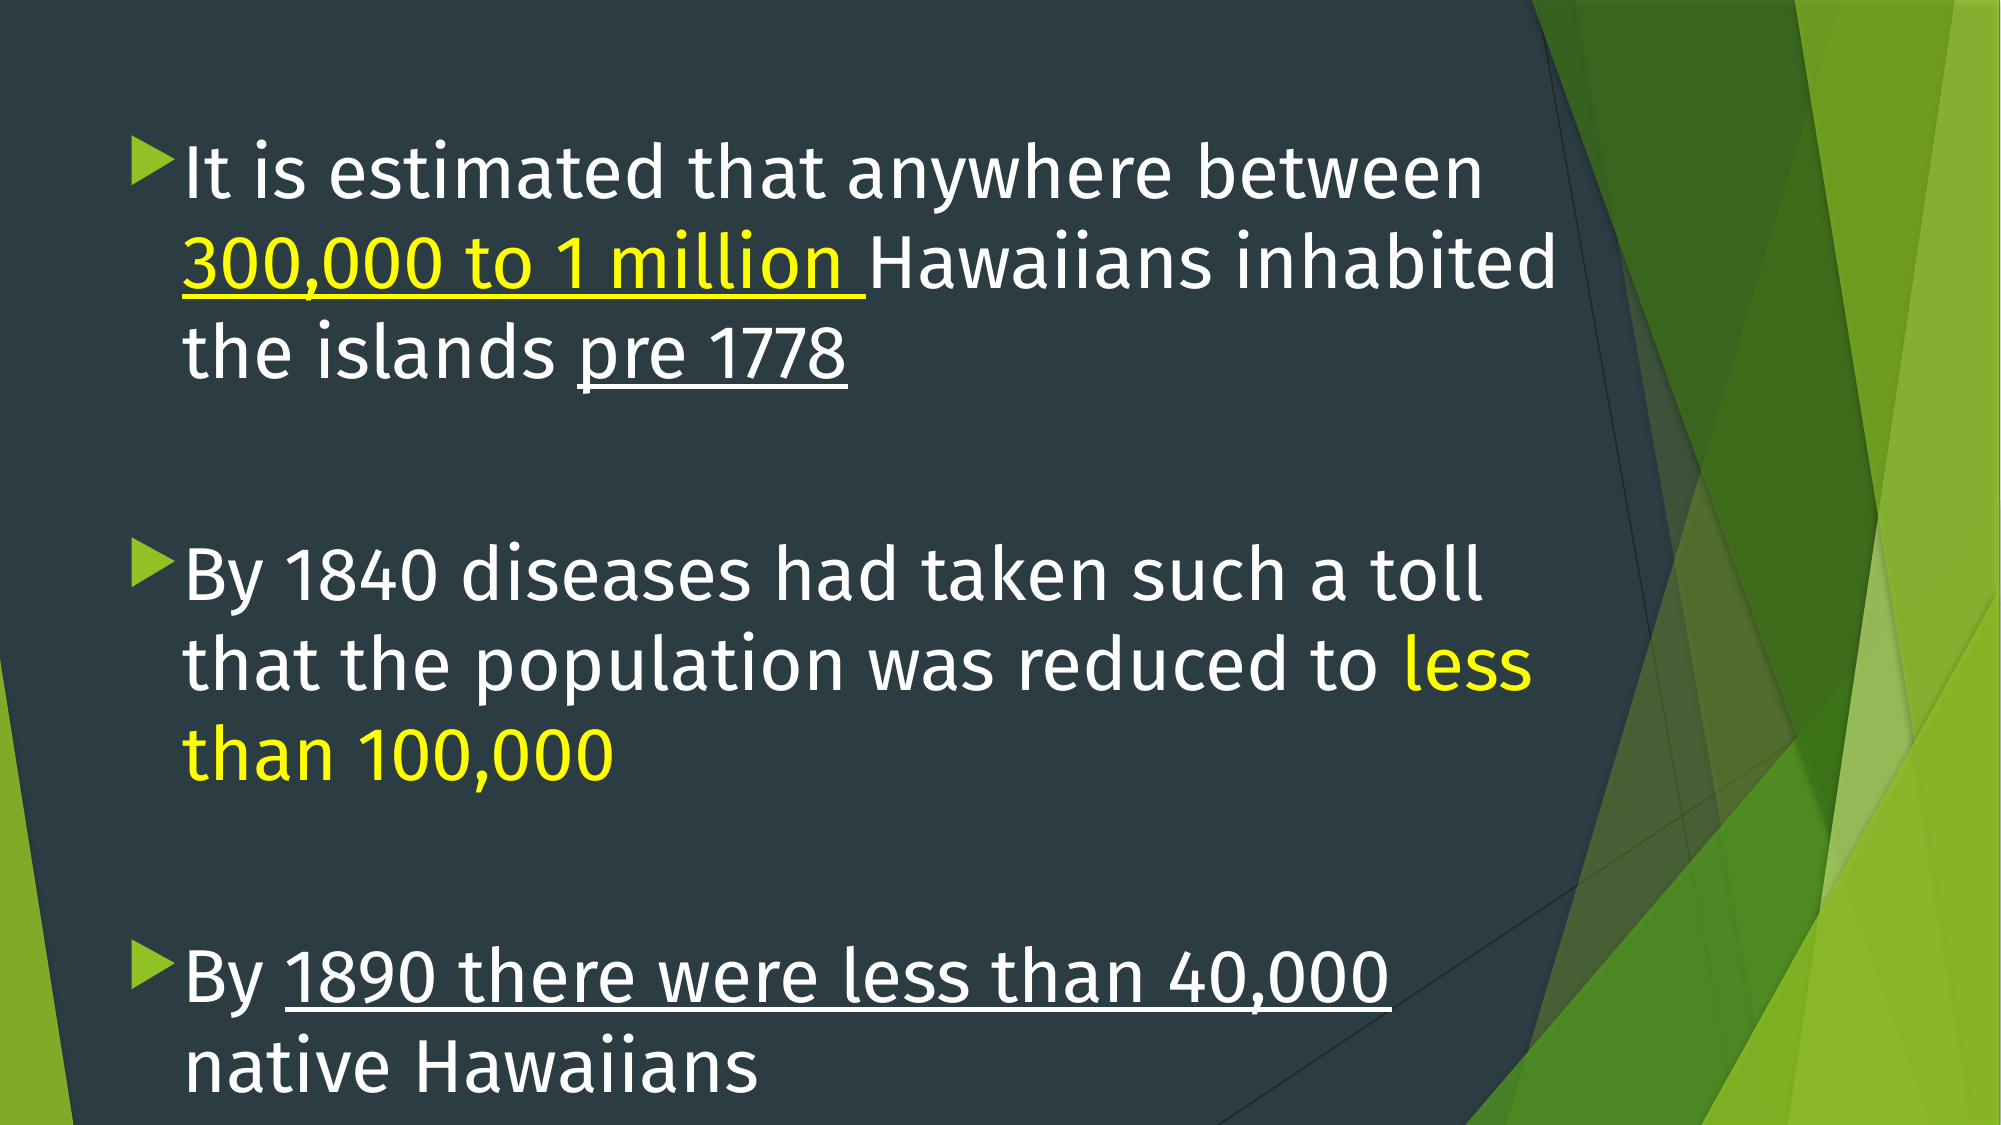

#
It is estimated that anywhere between 300,000 to 1 million Hawaiians inhabited the islands pre 1778

By 1840 diseases had taken such a toll that the population was reduced to less than 100,000

By 1890 there were less than 40,000 native Hawaiians